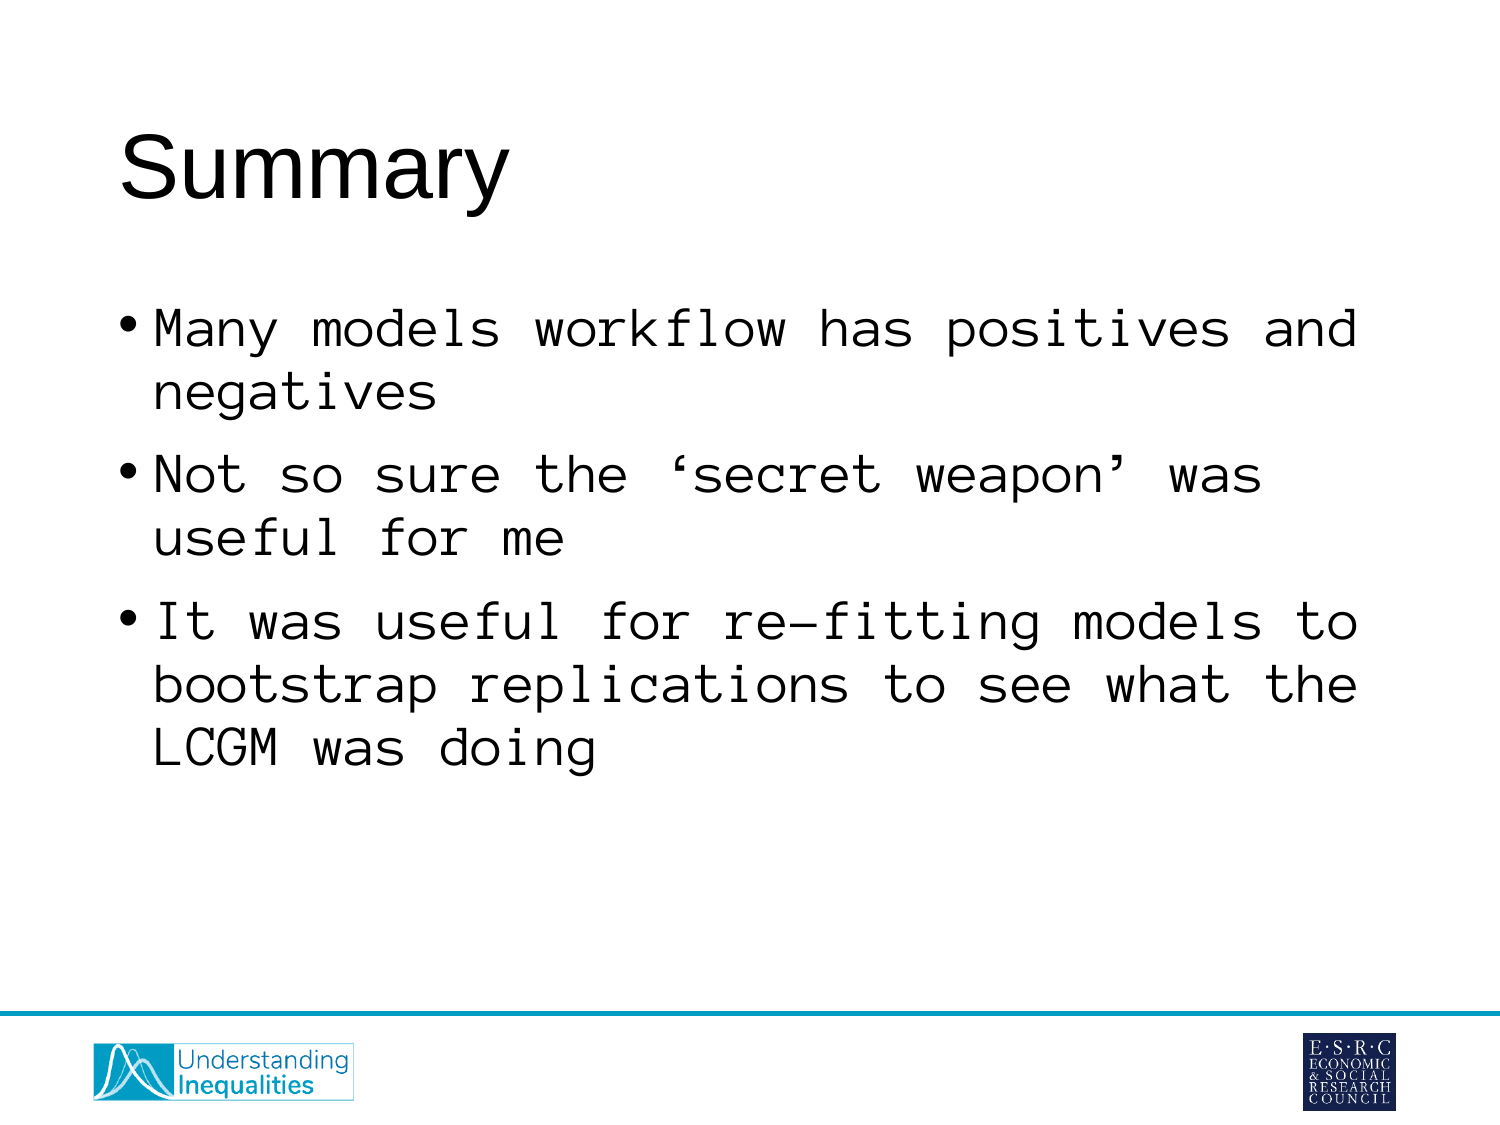

# Summary
Many models workflow has positives and negatives
Not so sure the ‘secret weapon’ was useful for me
It was useful for re-fitting models to bootstrap replications to see what the LCGM was doing